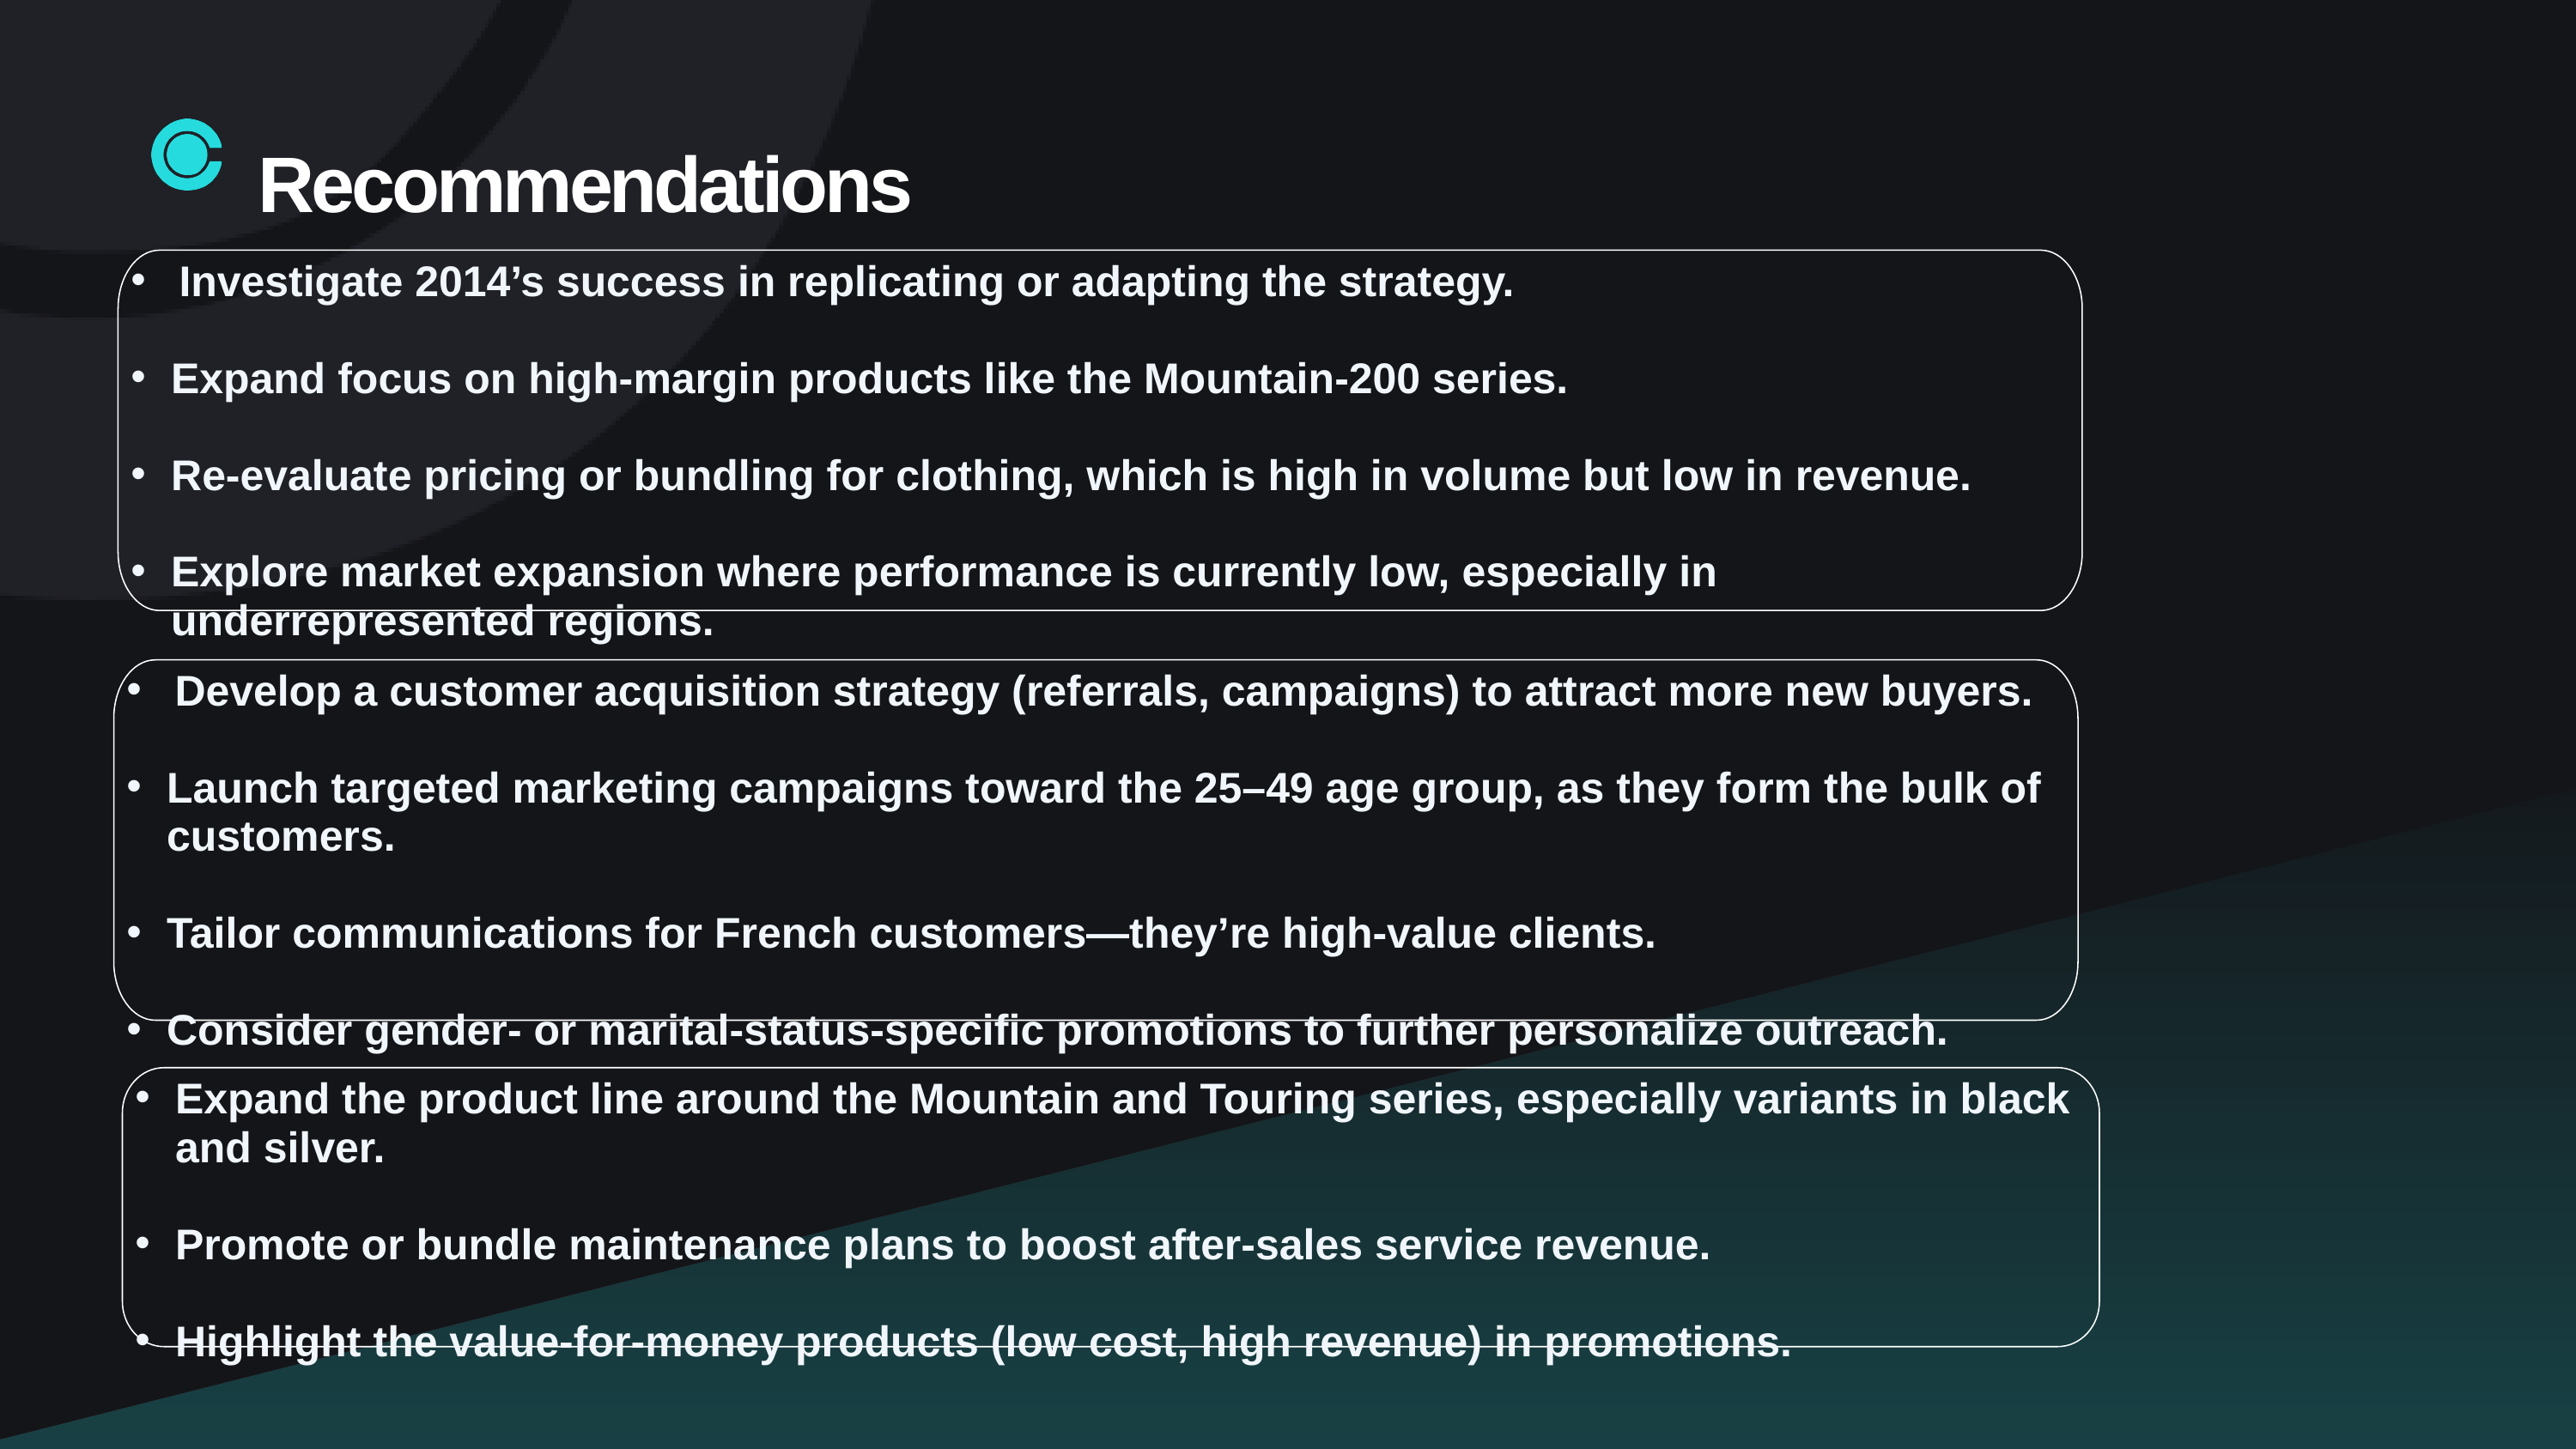

Recommendations

Investigate 2014’s success in replicating or adapting the strategy.

Expand focus on high-margin products like the Mountain-200 series.

Re-evaluate pricing or bundling for clothing, which is high in volume but low in revenue.

Explore market expansion where performance is currently low, especially in underrepresented regions.

Develop a customer acquisition strategy (referrals, campaigns) to attract more new buyers.

Launch targeted marketing campaigns toward the 25–49 age group, as they form the bulk of customers.

Tailor communications for French customers—they’re high-value clients.

Consider gender- or marital-status-specific promotions to further personalize outreach.

Expand the product line around the Mountain and Touring series, especially variants in black and silver.

Promote or bundle maintenance plans to boost after-sales service revenue.

Highlight the value-for-money products (low cost, high revenue) in promotions.